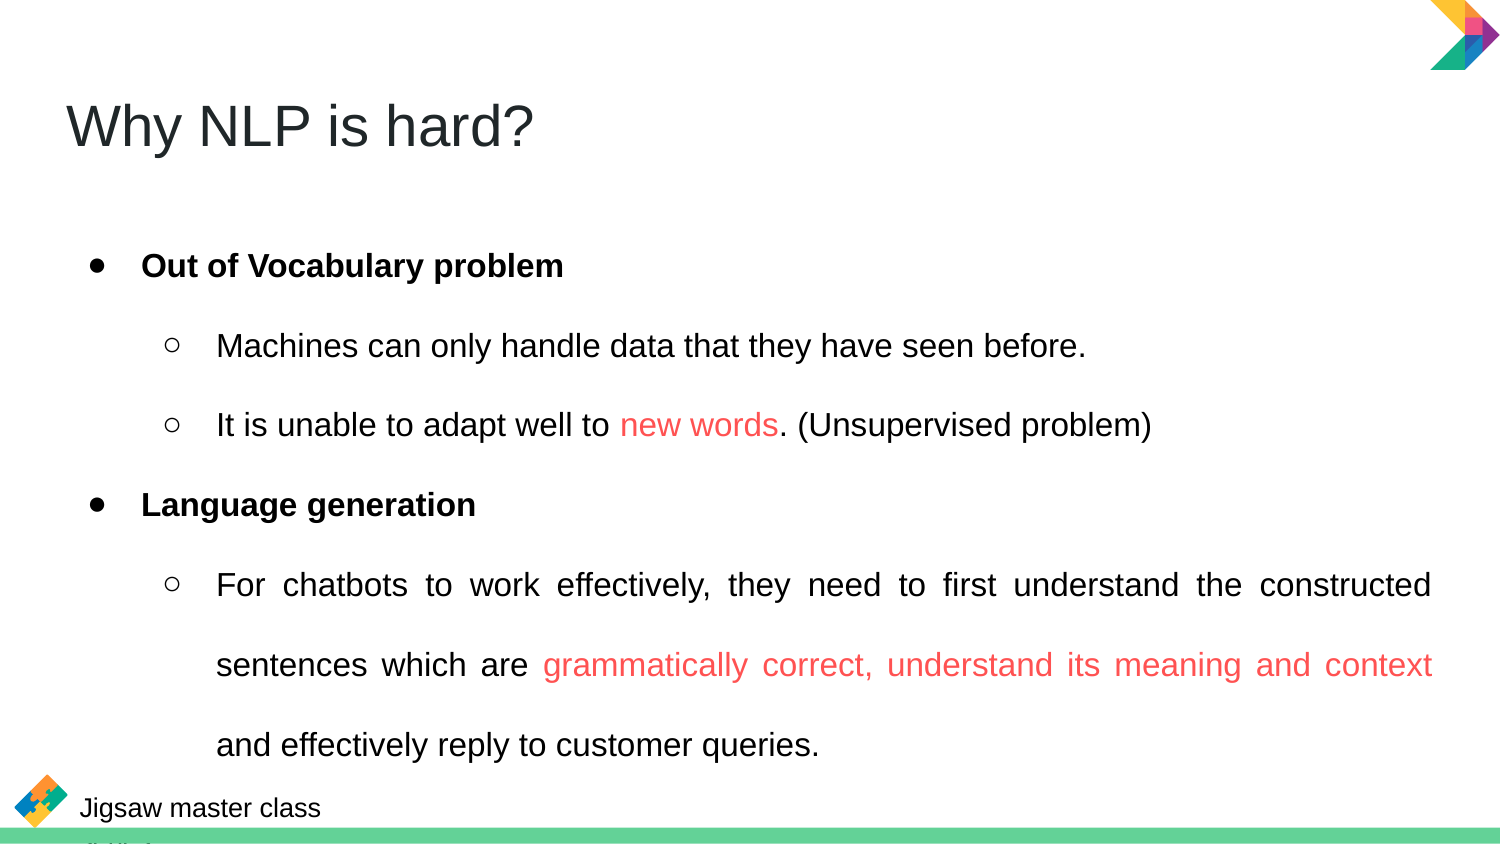

# Why NLP is hard?
Out of Vocabulary problem
Machines can only handle data that they have seen before.
It is unable to adapt well to new words. (Unsupervised problem)
Language generation
For chatbots to work effectively, they need to first understand the constructed sentences which are grammatically correct, understand its meaning and context and effectively reply to customer queries.